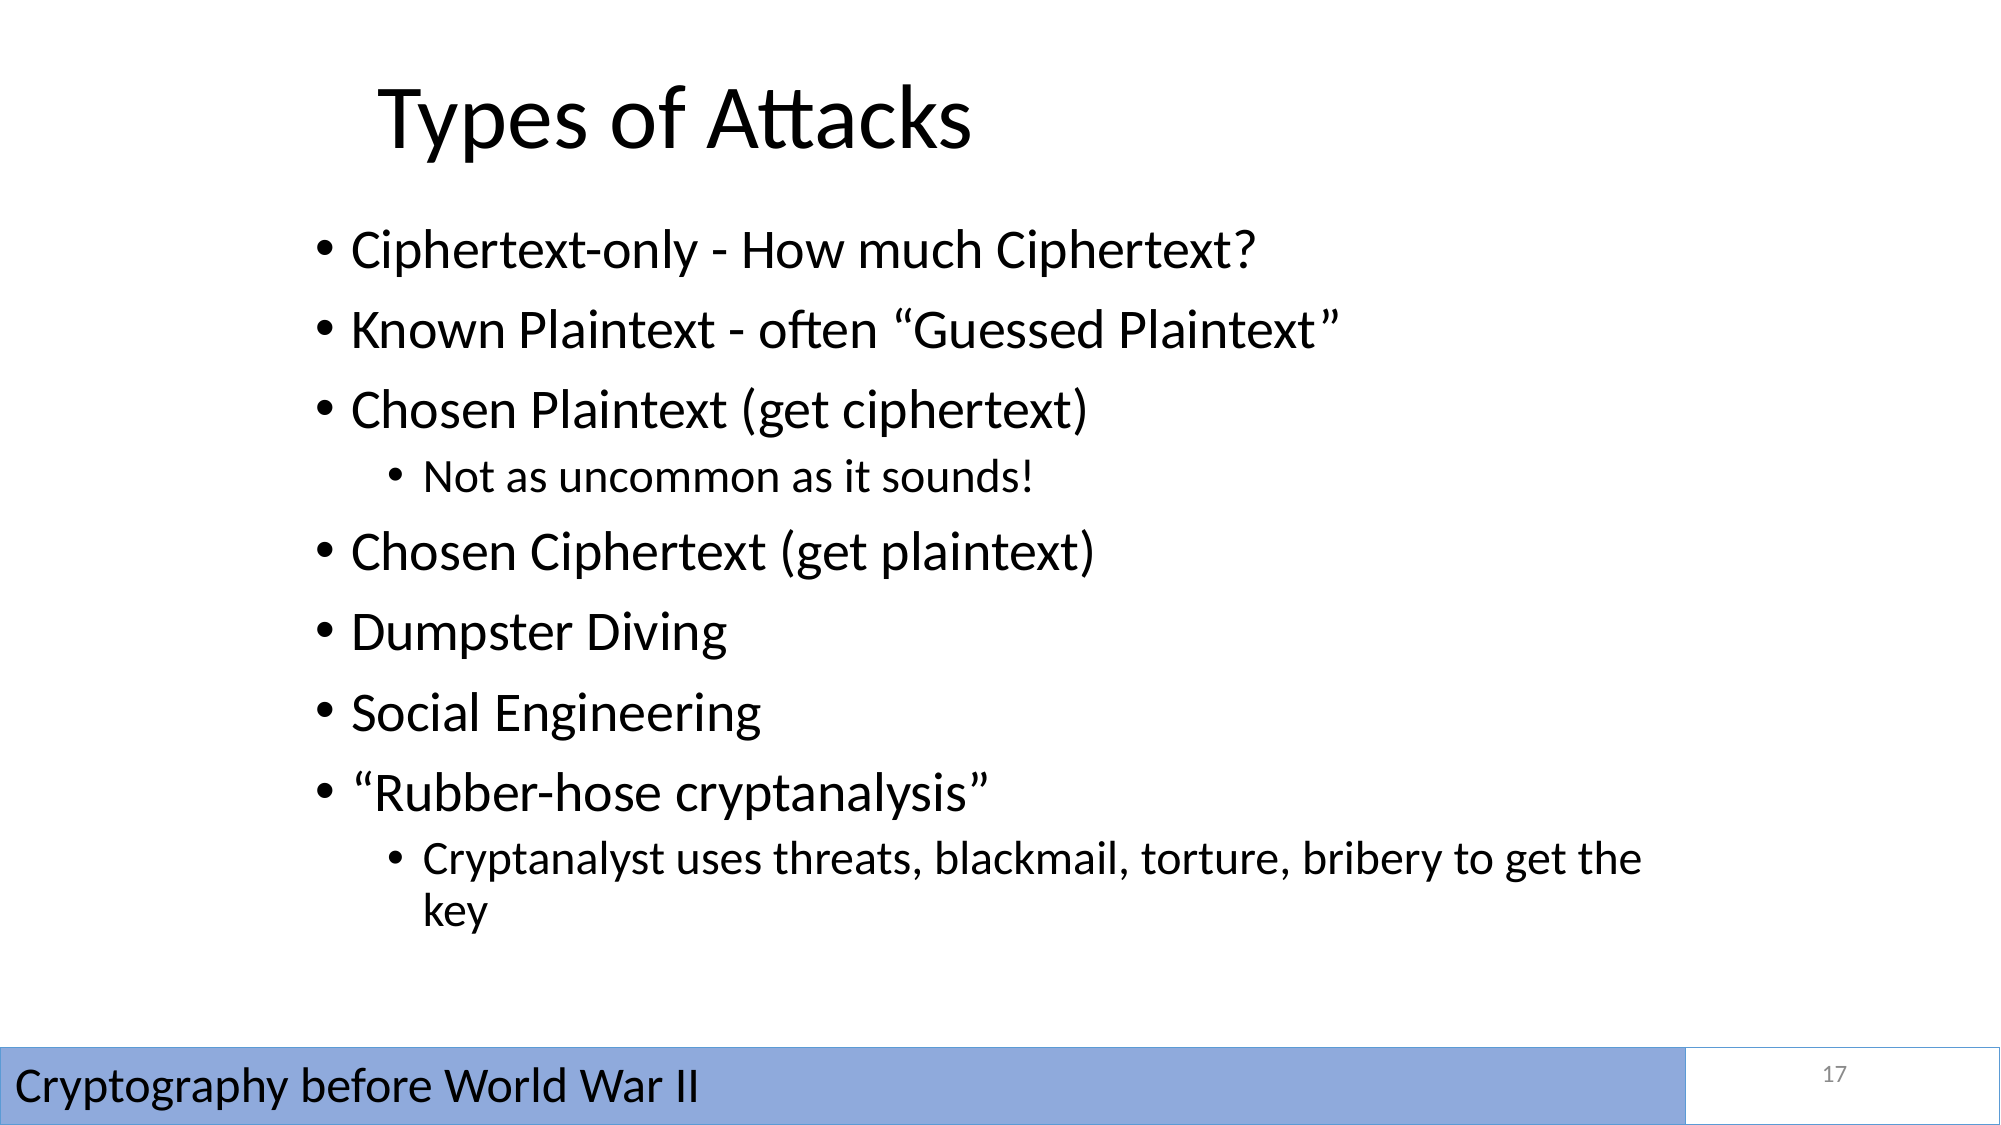

# Types of Attacks
Ciphertext-only - How much Ciphertext?
Known Plaintext - often “Guessed Plaintext”
Chosen Plaintext (get ciphertext)
Not as uncommon as it sounds!
Chosen Ciphertext (get plaintext)
Dumpster Diving
Social Engineering
“Rubber-hose cryptanalysis”
Cryptanalyst uses threats, blackmail, torture, bribery to get the key
17
Cryptography before World War II